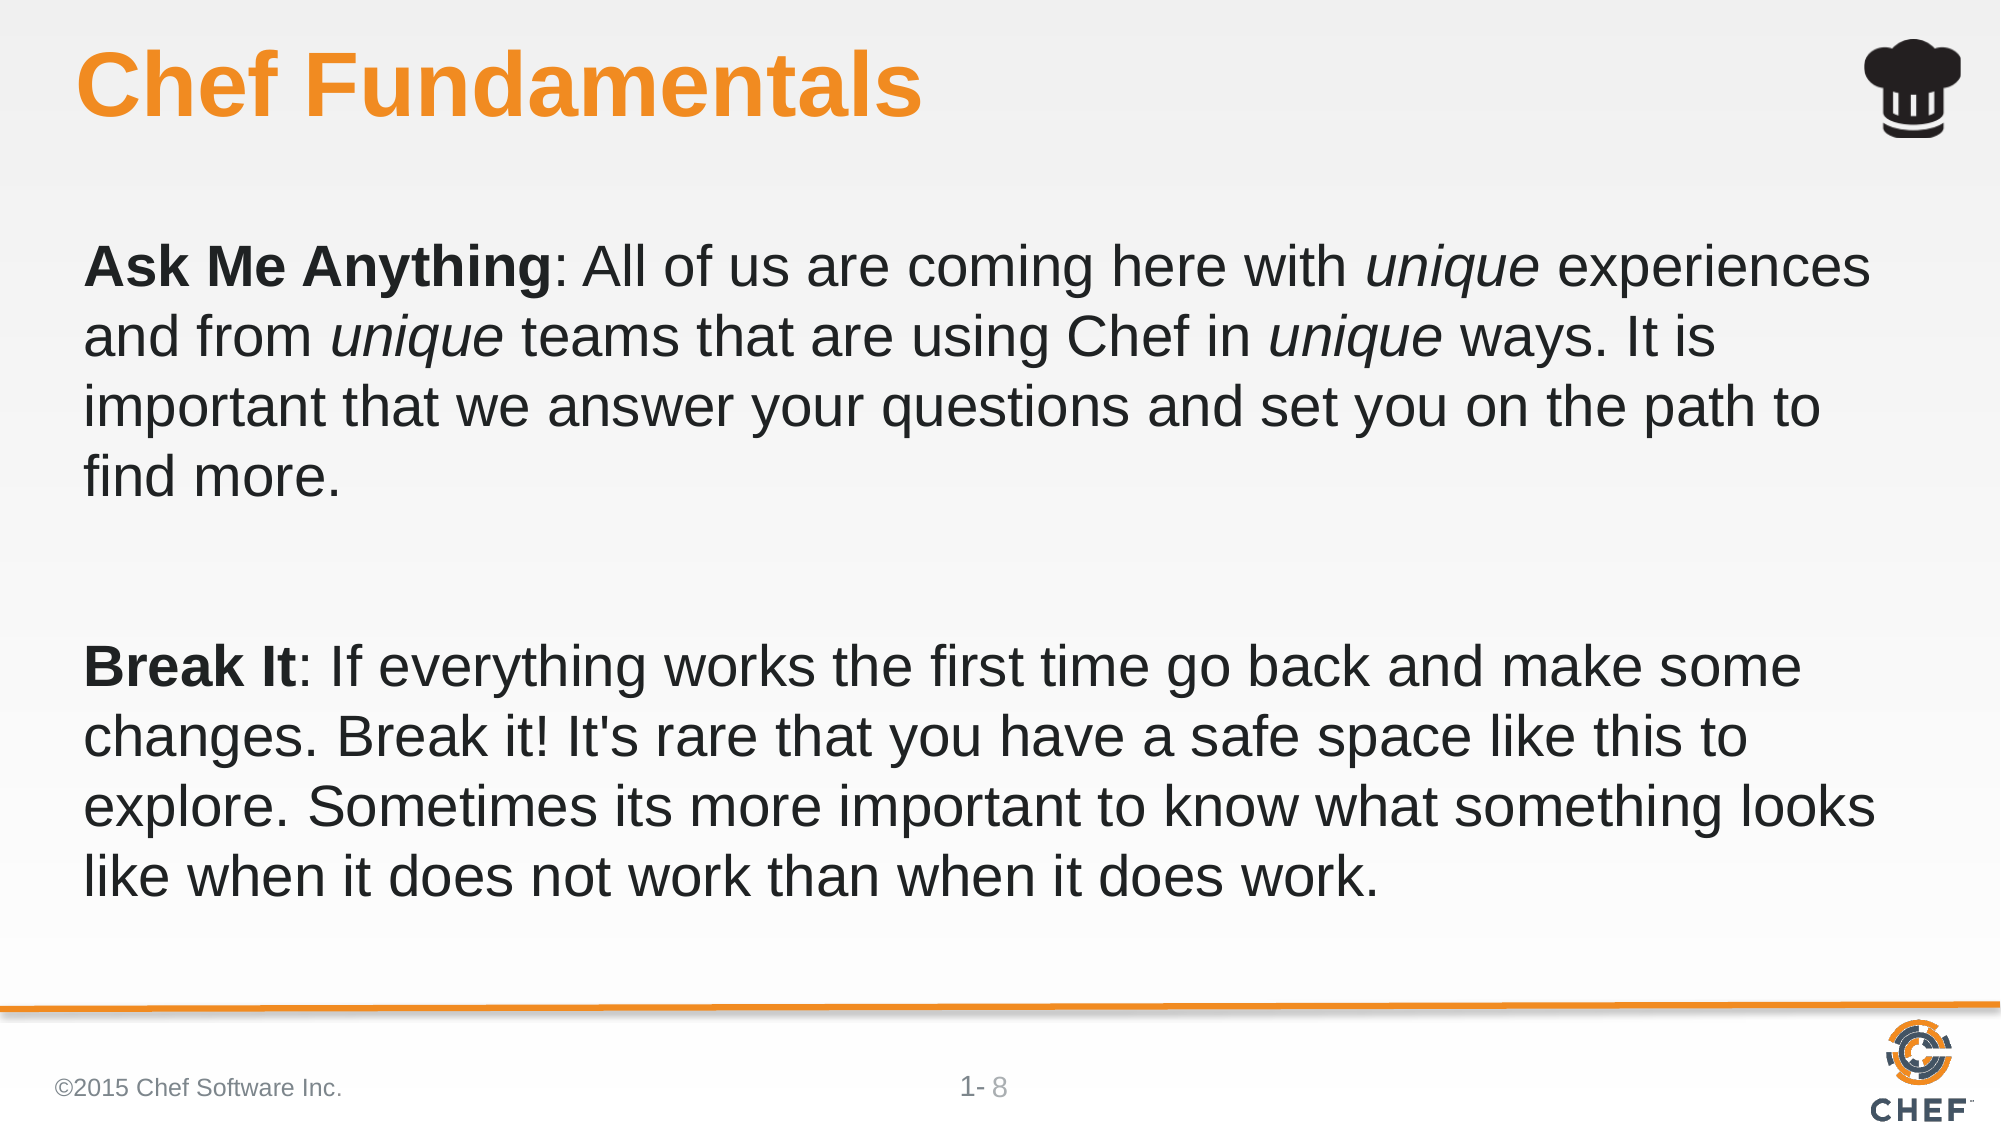

# Chef Fundamentals
Ask Me Anything: All of us are coming here with unique experiences and from unique teams that are using Chef in unique ways. It is important that we answer your questions and set you on the path to find more.

Break It: If everything works the first time go back and make some changes. Break it! It's rare that you have a safe space like this to explore. Sometimes its more important to know what something looks like when it does not work than when it does work.
©2015 Chef Software Inc.
8